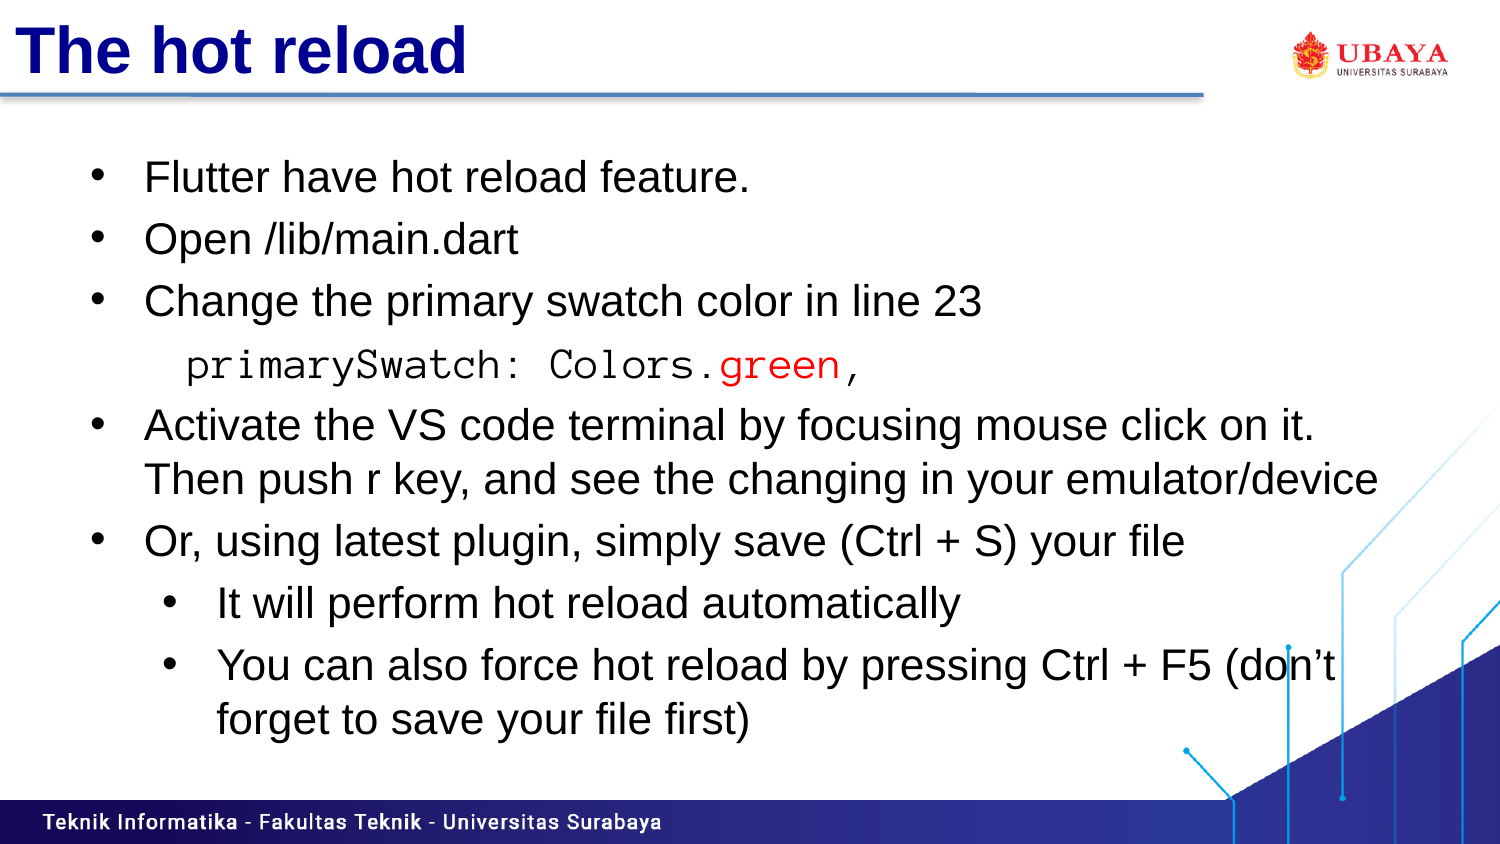

# The hot reload

Flutter have hot reload feature.
Open /lib/main.dart
Change the primary swatch color in line 23
        primarySwatch: Colors.green,
Activate the VS code terminal by focusing mouse click on it. Then push r key, and see the changing in your emulator/device
Or, using latest plugin, simply save (Ctrl + S) your file
It will perform hot reload automatically
You can also force hot reload by pressing Ctrl + F5 (don’t forget to save your file first)